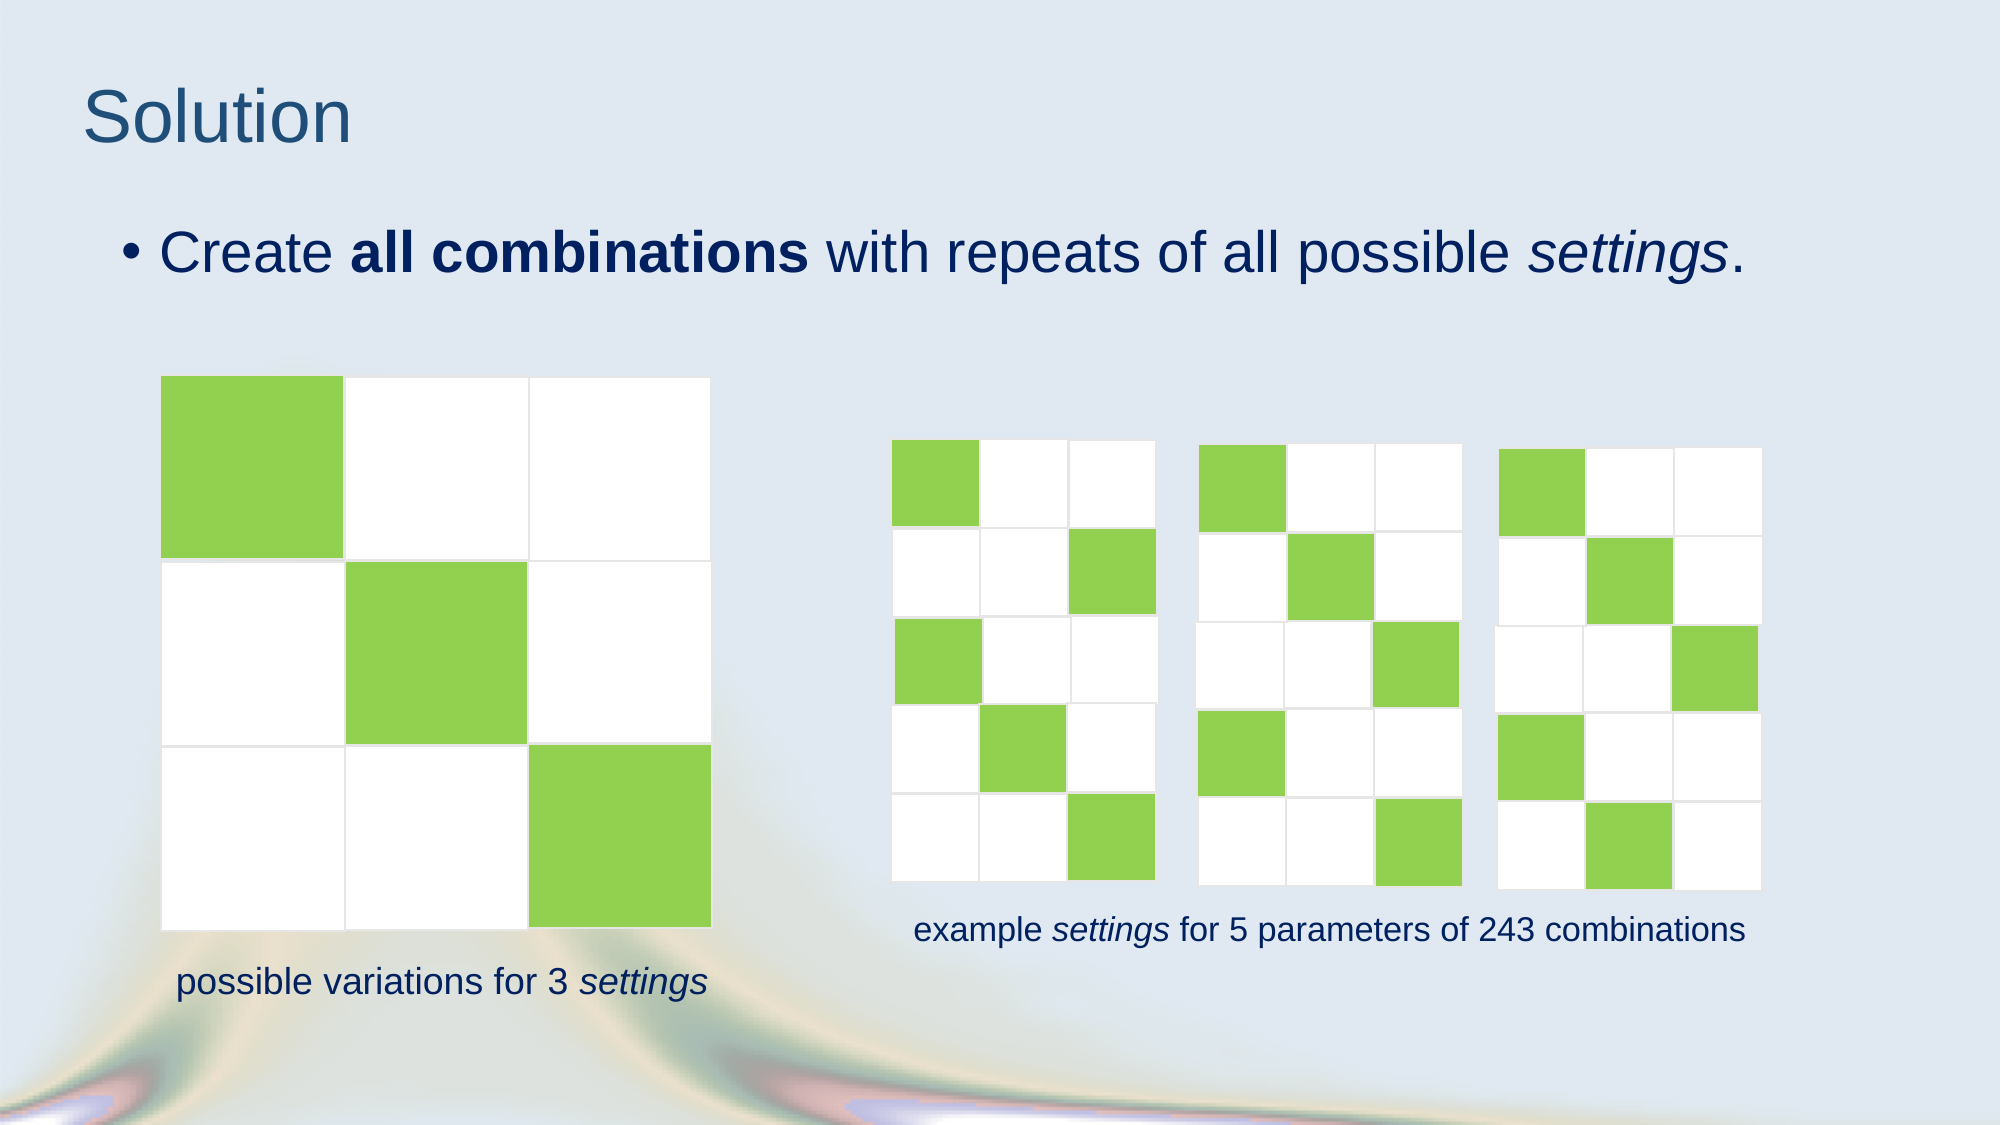

# Solution
Create all combinations with repeats of all possible settings.

example settings for 5 parameters of 243 combinations
possible variations for 3 settings